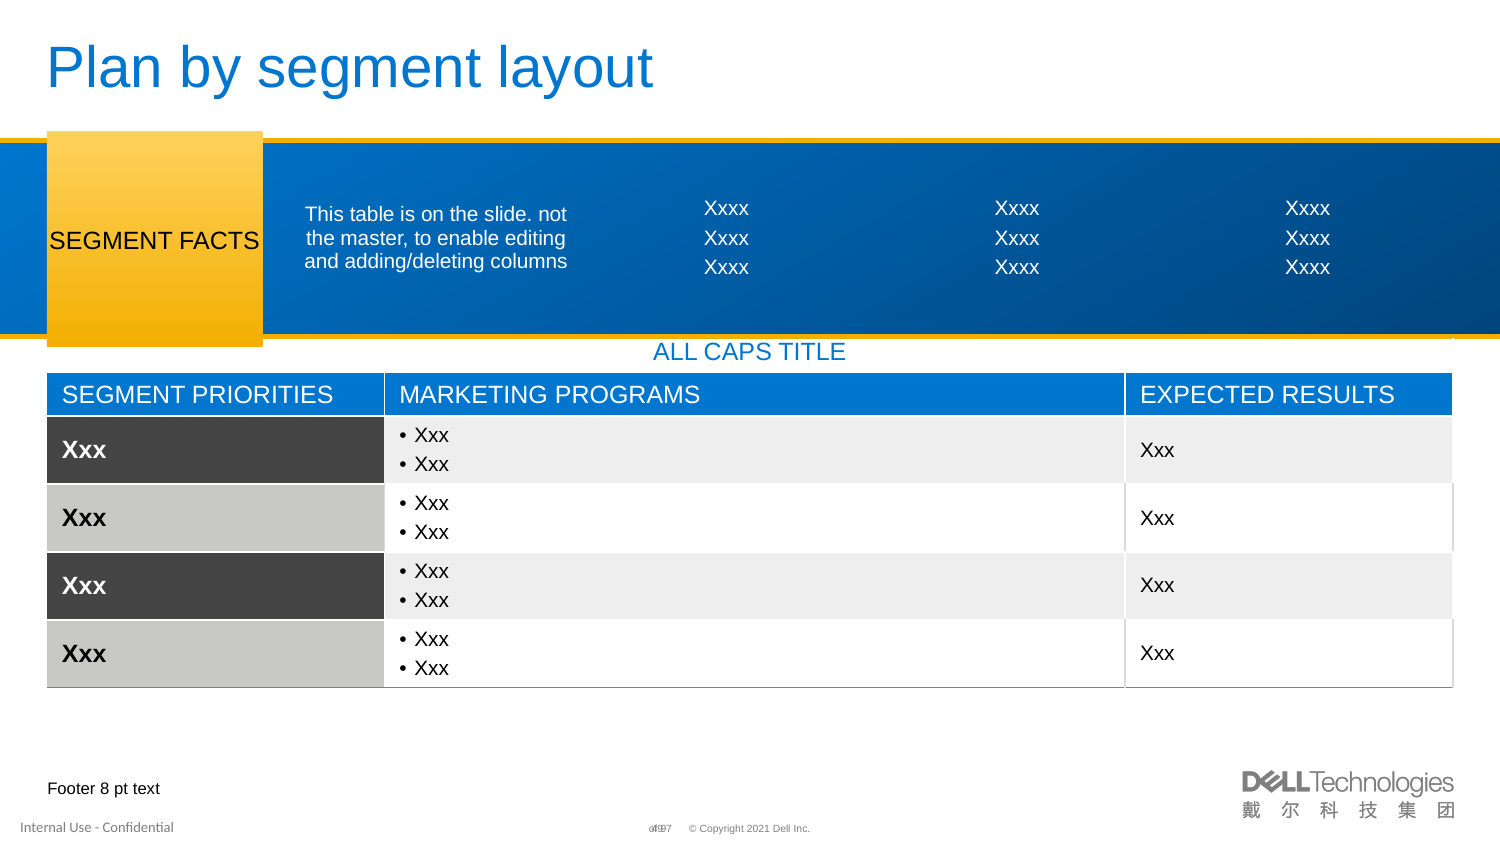

# Plan by segment layout
SEGMENT FACTS
| This table is on the slide. not the master, to enable editing and adding/deleting columns | Xxxx Xxxx Xxxx | Xxxx Xxxx Xxxx | Xxxx Xxxx Xxxx |
| --- | --- | --- | --- |
| ALL CAPS TITLE |  |  |
| --- | --- | --- |
| SEGMENT PRIORITIES | MARKETING PROGRAMS | EXPECTED RESULTS |
| Xxx | Xxx Xxx | Xxx |
| Xxx | Xxx Xxx | Xxx |
| Xxx | Xxx Xxx | Xxx |
| Xxx | Xxx Xxx | Xxx |
Footer 8 pt text